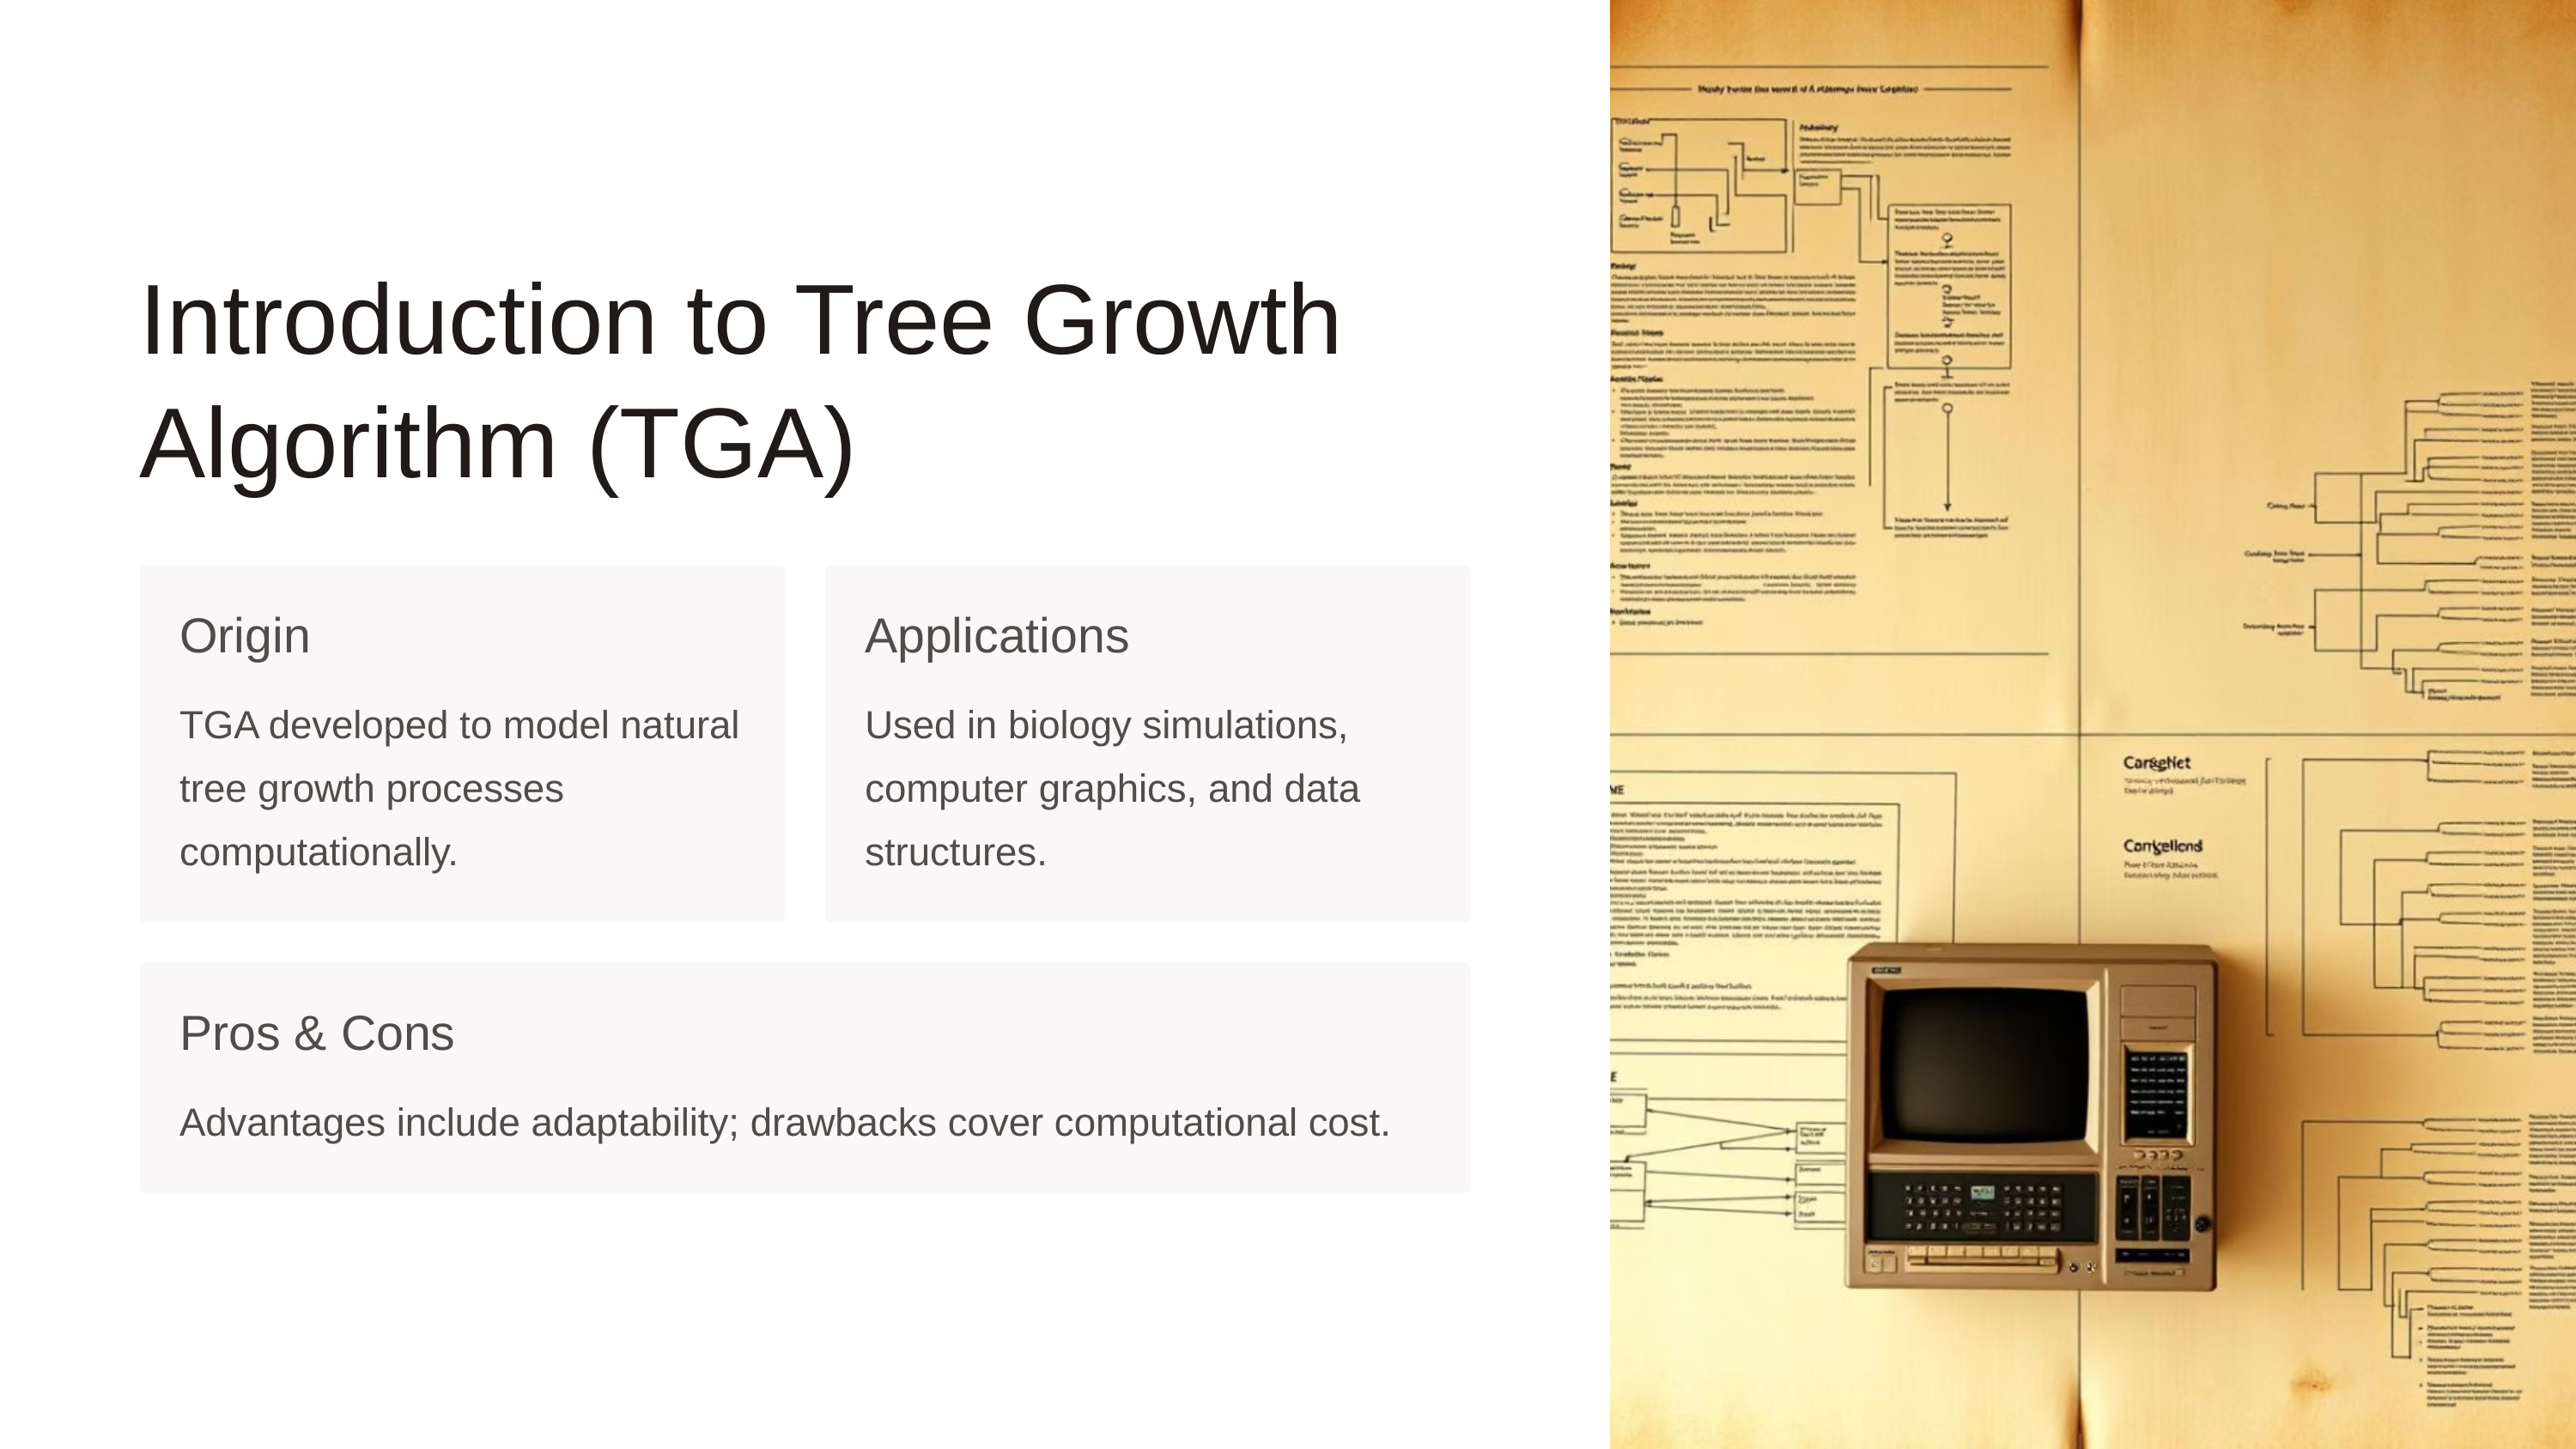

Introduction to Tree Growth Algorithm (TGA)

Origin

Applications

TGA developed to model natural tree growth processes computationally.

Used in biology simulations, computer graphics, and data structures.

Pros & Cons

Advantages include adaptability; drawbacks cover computational cost.